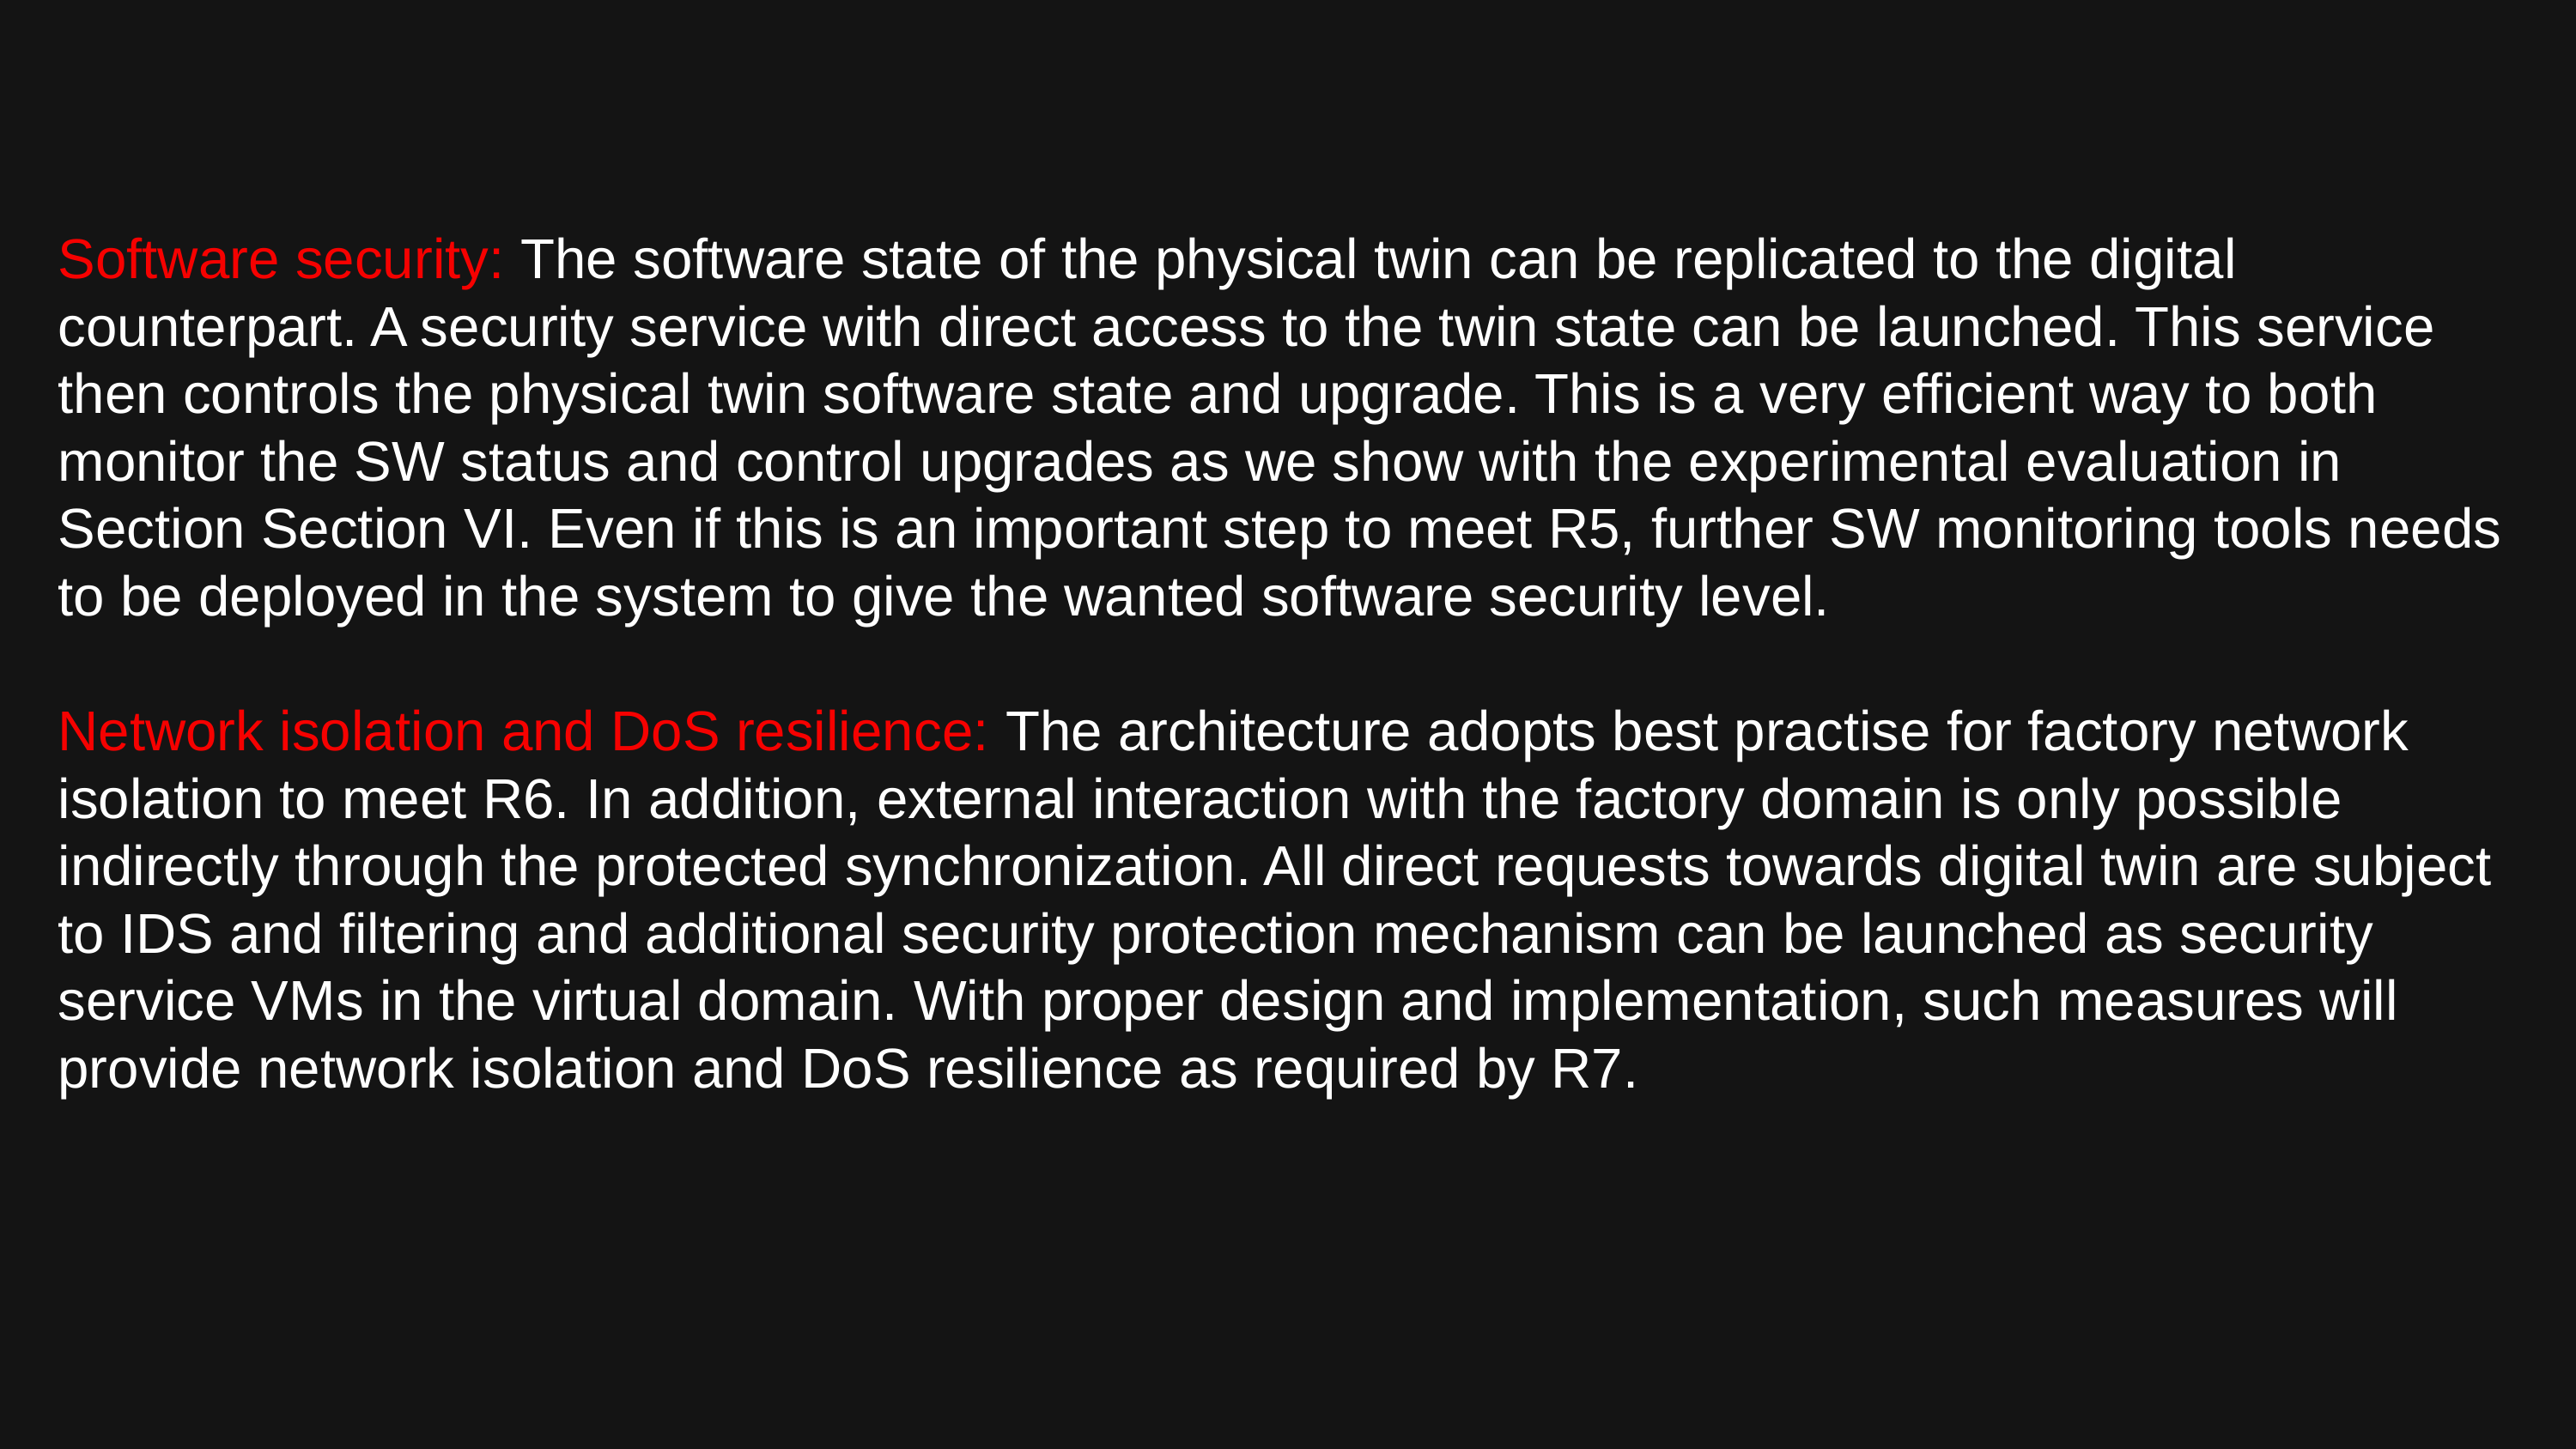

Software security: The software state of the physical twin can be replicated to the digital counterpart. A security service with direct access to the twin state can be launched. This service then controls the physical twin software state and upgrade. This is a very efficient way to both monitor the SW status and control upgrades as we show with the experimental evaluation in Section Section VI. Even if this is an important step to meet R5, further SW monitoring tools needs to be deployed in the system to give the wanted software security level.

Network isolation and DoS resilience: The architecture adopts best practise for factory network isolation to meet R6. In addition, external interaction with the factory domain is only possible indirectly through the protected synchronization. All direct requests towards digital twin are subject to IDS and filtering and additional security protection mechanism can be launched as security service VMs in the virtual domain. With proper design and implementation, such measures will provide network isolation and DoS resilience as required by R7.